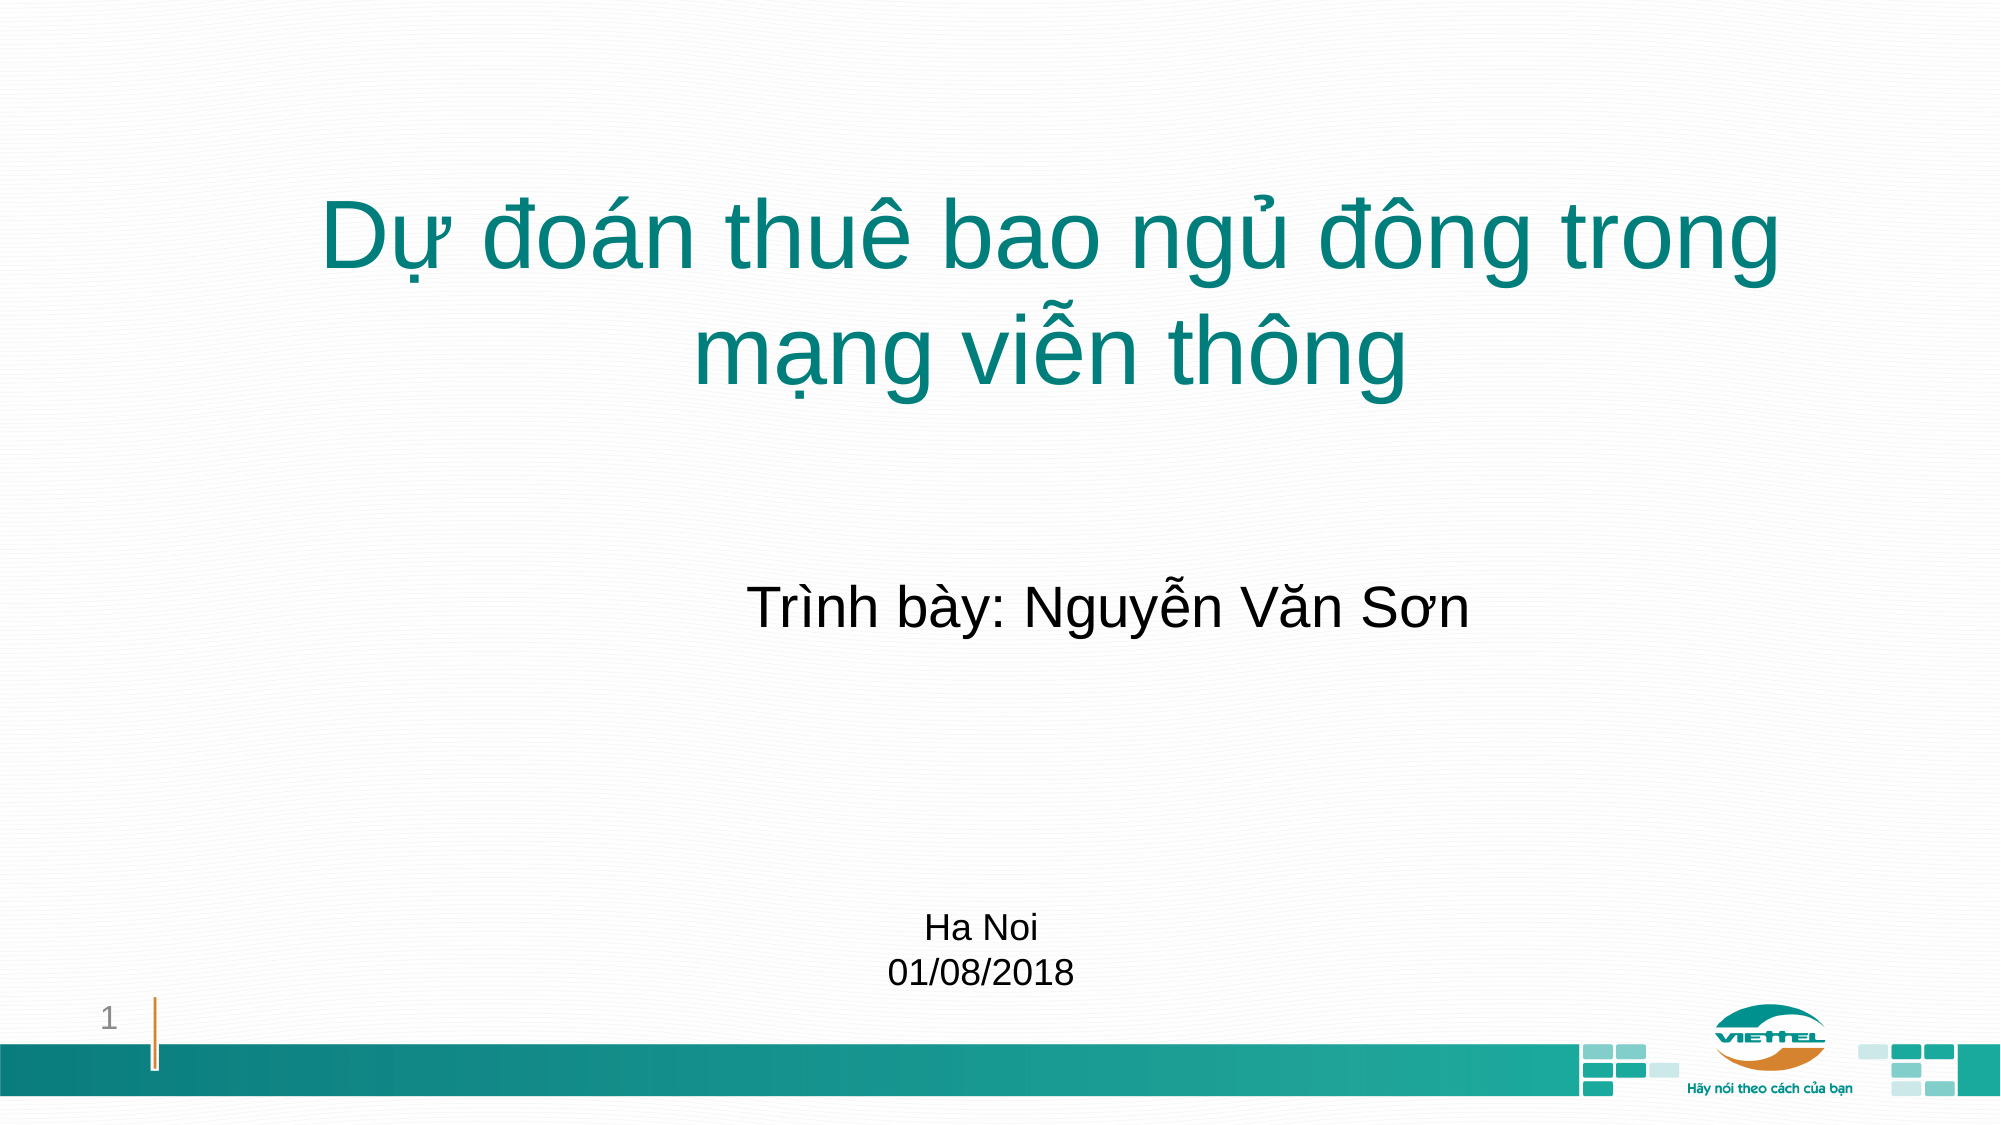

# Dự đoán thuê bao ngủ đông trong mạng viễn thông
			Trình bày: Nguyễn Văn Sơn
Ha Noi
01/08/2018
1